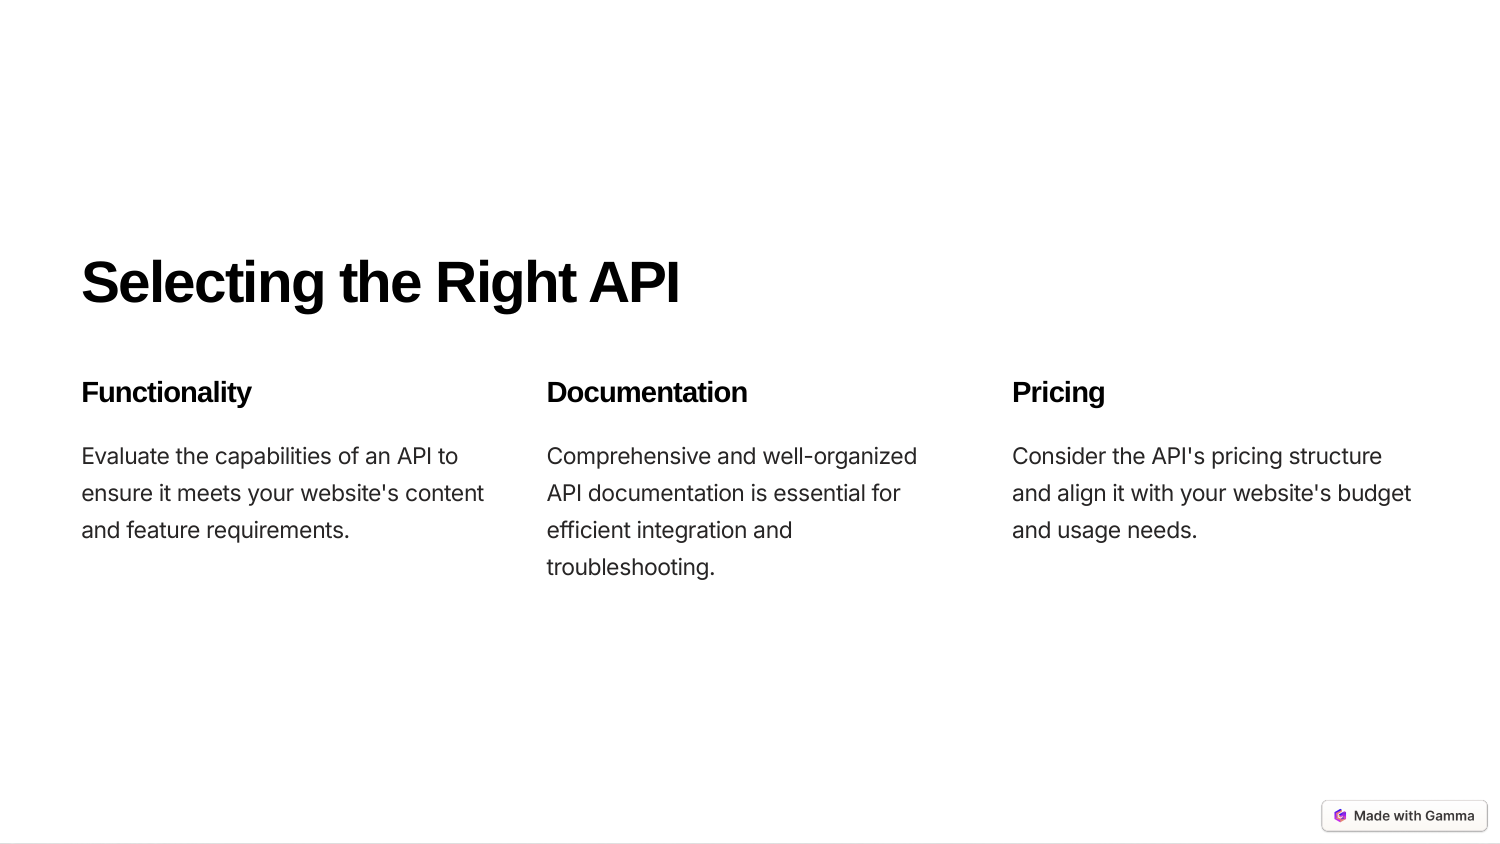

Selecting the Right API
Functionality
Documentation
Pricing
Evaluate the capabilities of an API to ensure it meets your website's content and feature requirements.
Comprehensive and well-organized API documentation is essential for efficient integration and troubleshooting.
Consider the API's pricing structure and align it with your website's budget and usage needs.